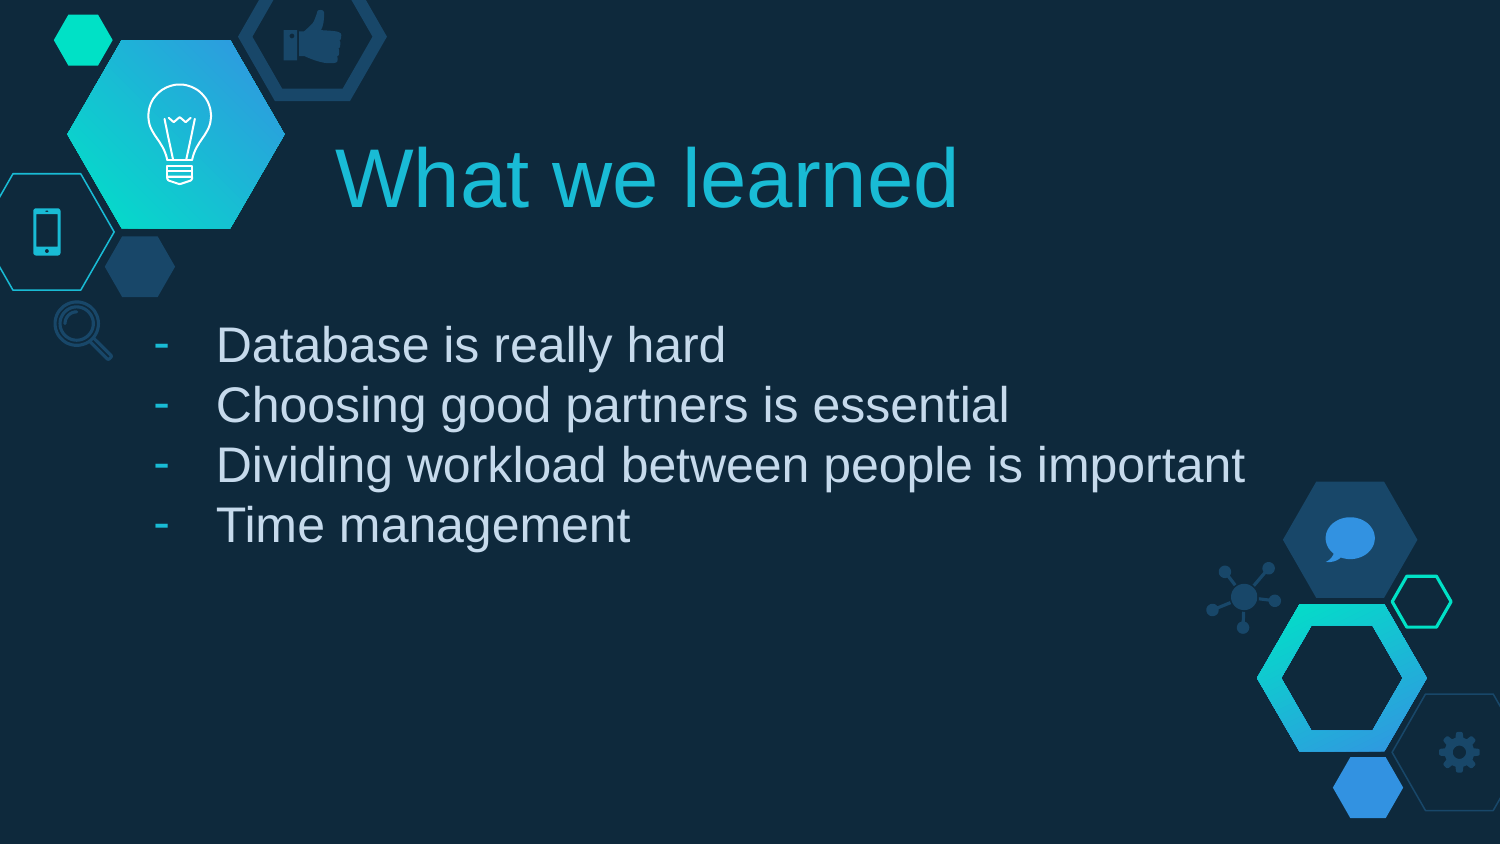

# What we learned
Database is really hard
Choosing good partners is essential
Dividing workload between people is important
Time management